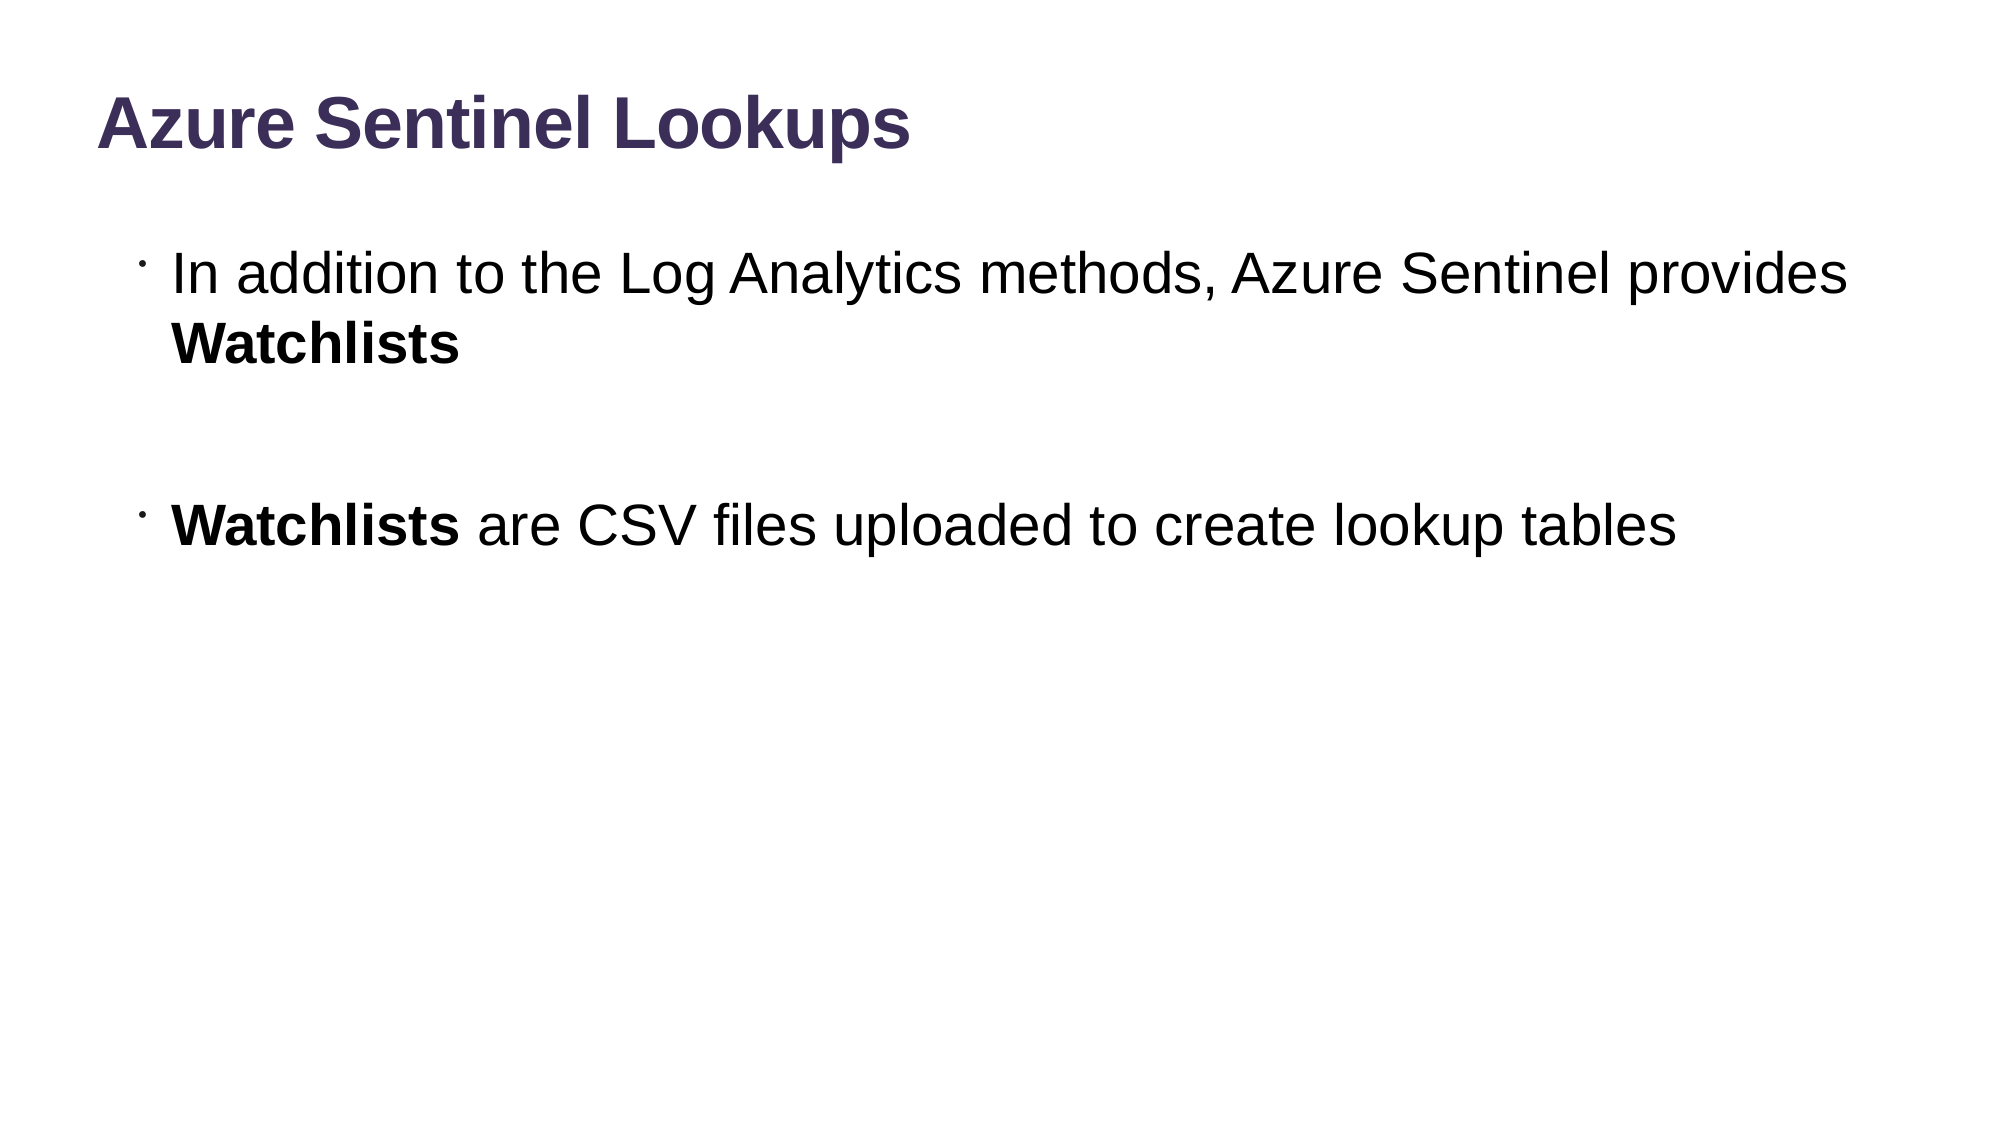

# Azure Sentinel Lookups
In addition to the Log Analytics methods, Azure Sentinel provides Watchlists

Watchlists are CSV files uploaded to create lookup tables